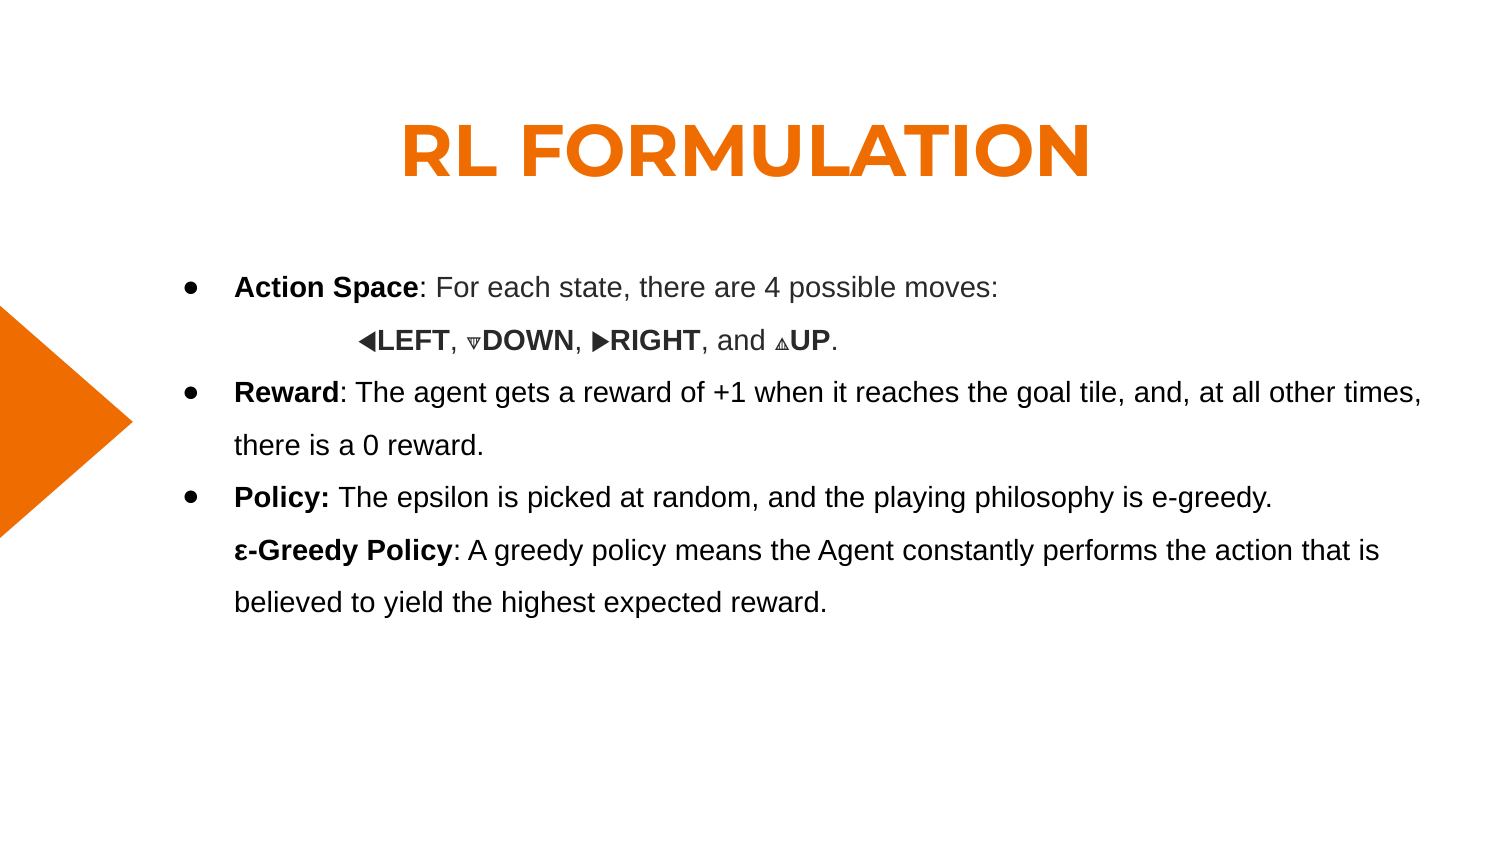

# RL FORMULATION
Action Space: For each state, there are 4 possible moves:
               ◀️LEFT, 🔽DOWN, ▶️RIGHT, and 🔼UP.
Reward: The agent gets a reward of +1 when it reaches the goal tile, and, at all other times, there is a 0 reward.
Policy: The epsilon is picked at random, and the playing philosophy is e-greedy.
ε-Greedy Policy: A greedy policy means the Agent constantly performs the action that is believed to yield the highest expected reward.